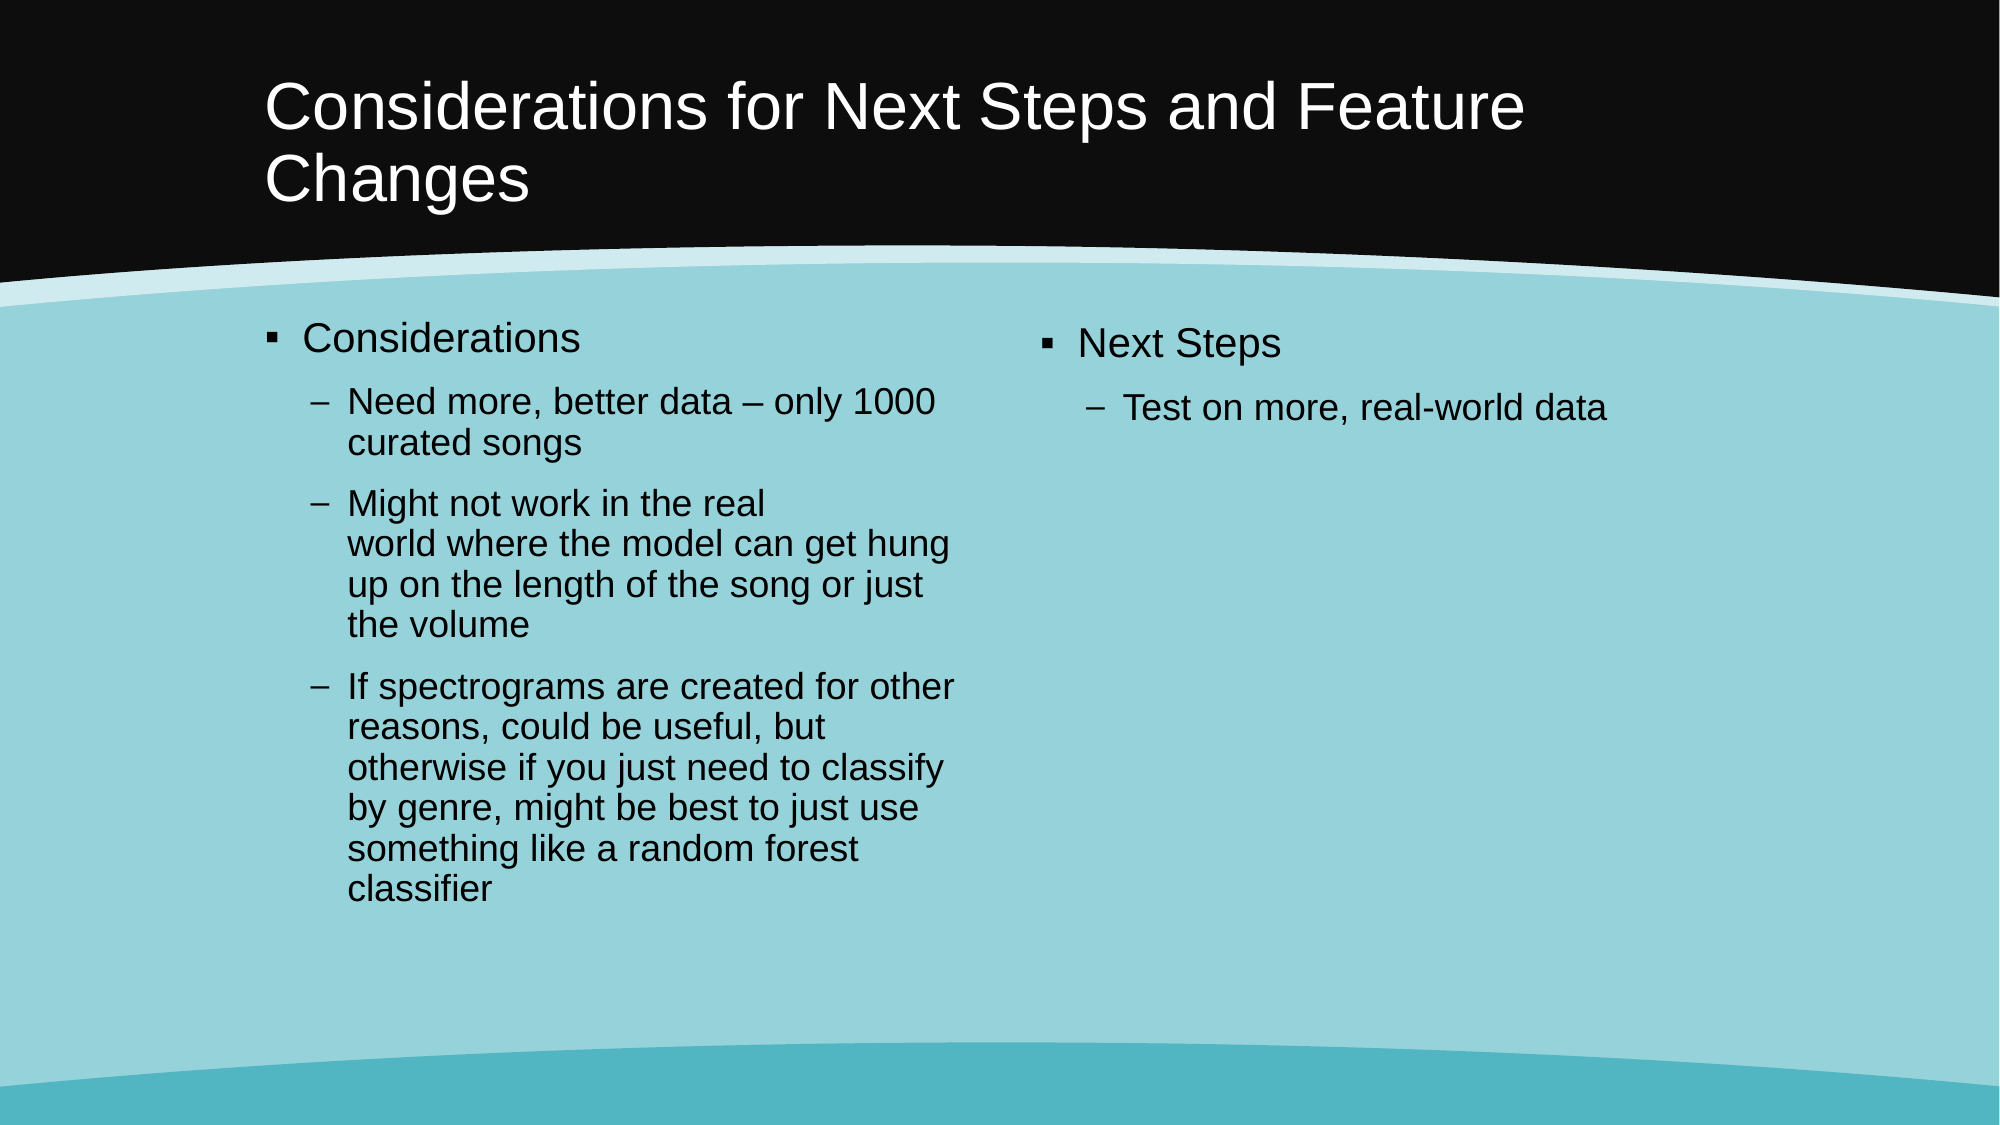

# Considerations for Next Steps and Feature Changes
Considerations
Need more, better data – only 1000 curated songs
Might not work in the real world where the model can get hung up on the length of the song or just the volume
If spectrograms are created for other reasons, could be useful, but otherwise if you just need to classify by genre, might be best to just use something like a random forest classifier

Next Steps
Test on more, real-world data